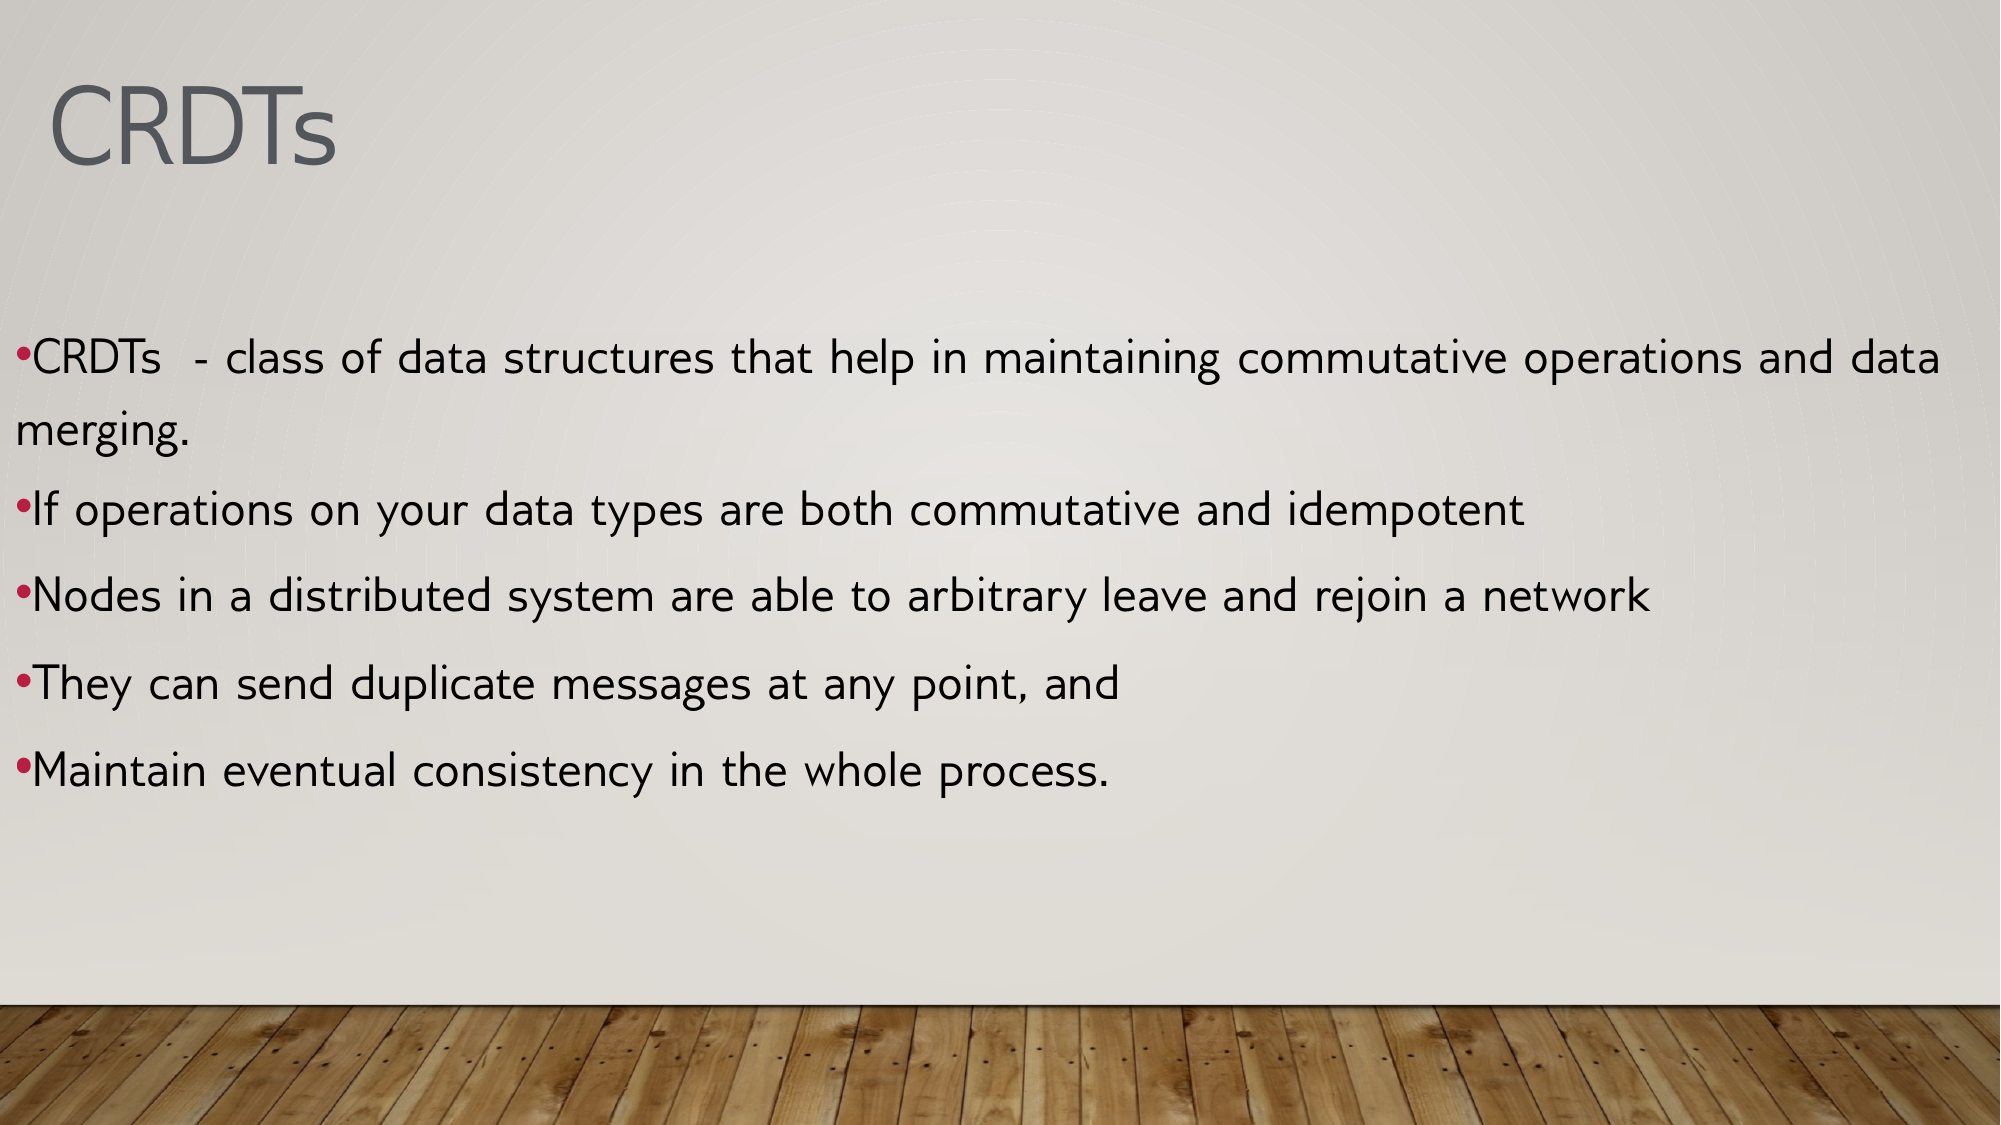

CRDTs
CRDTs  - class of data structures that help in maintaining commutative operations and data merging.

If operations on your data types are both commutative and idempotent

Nodes in a distributed system are able to arbitrary leave and rejoin a network

They can send duplicate messages at any point, and

Maintain eventual consistency in the whole process.